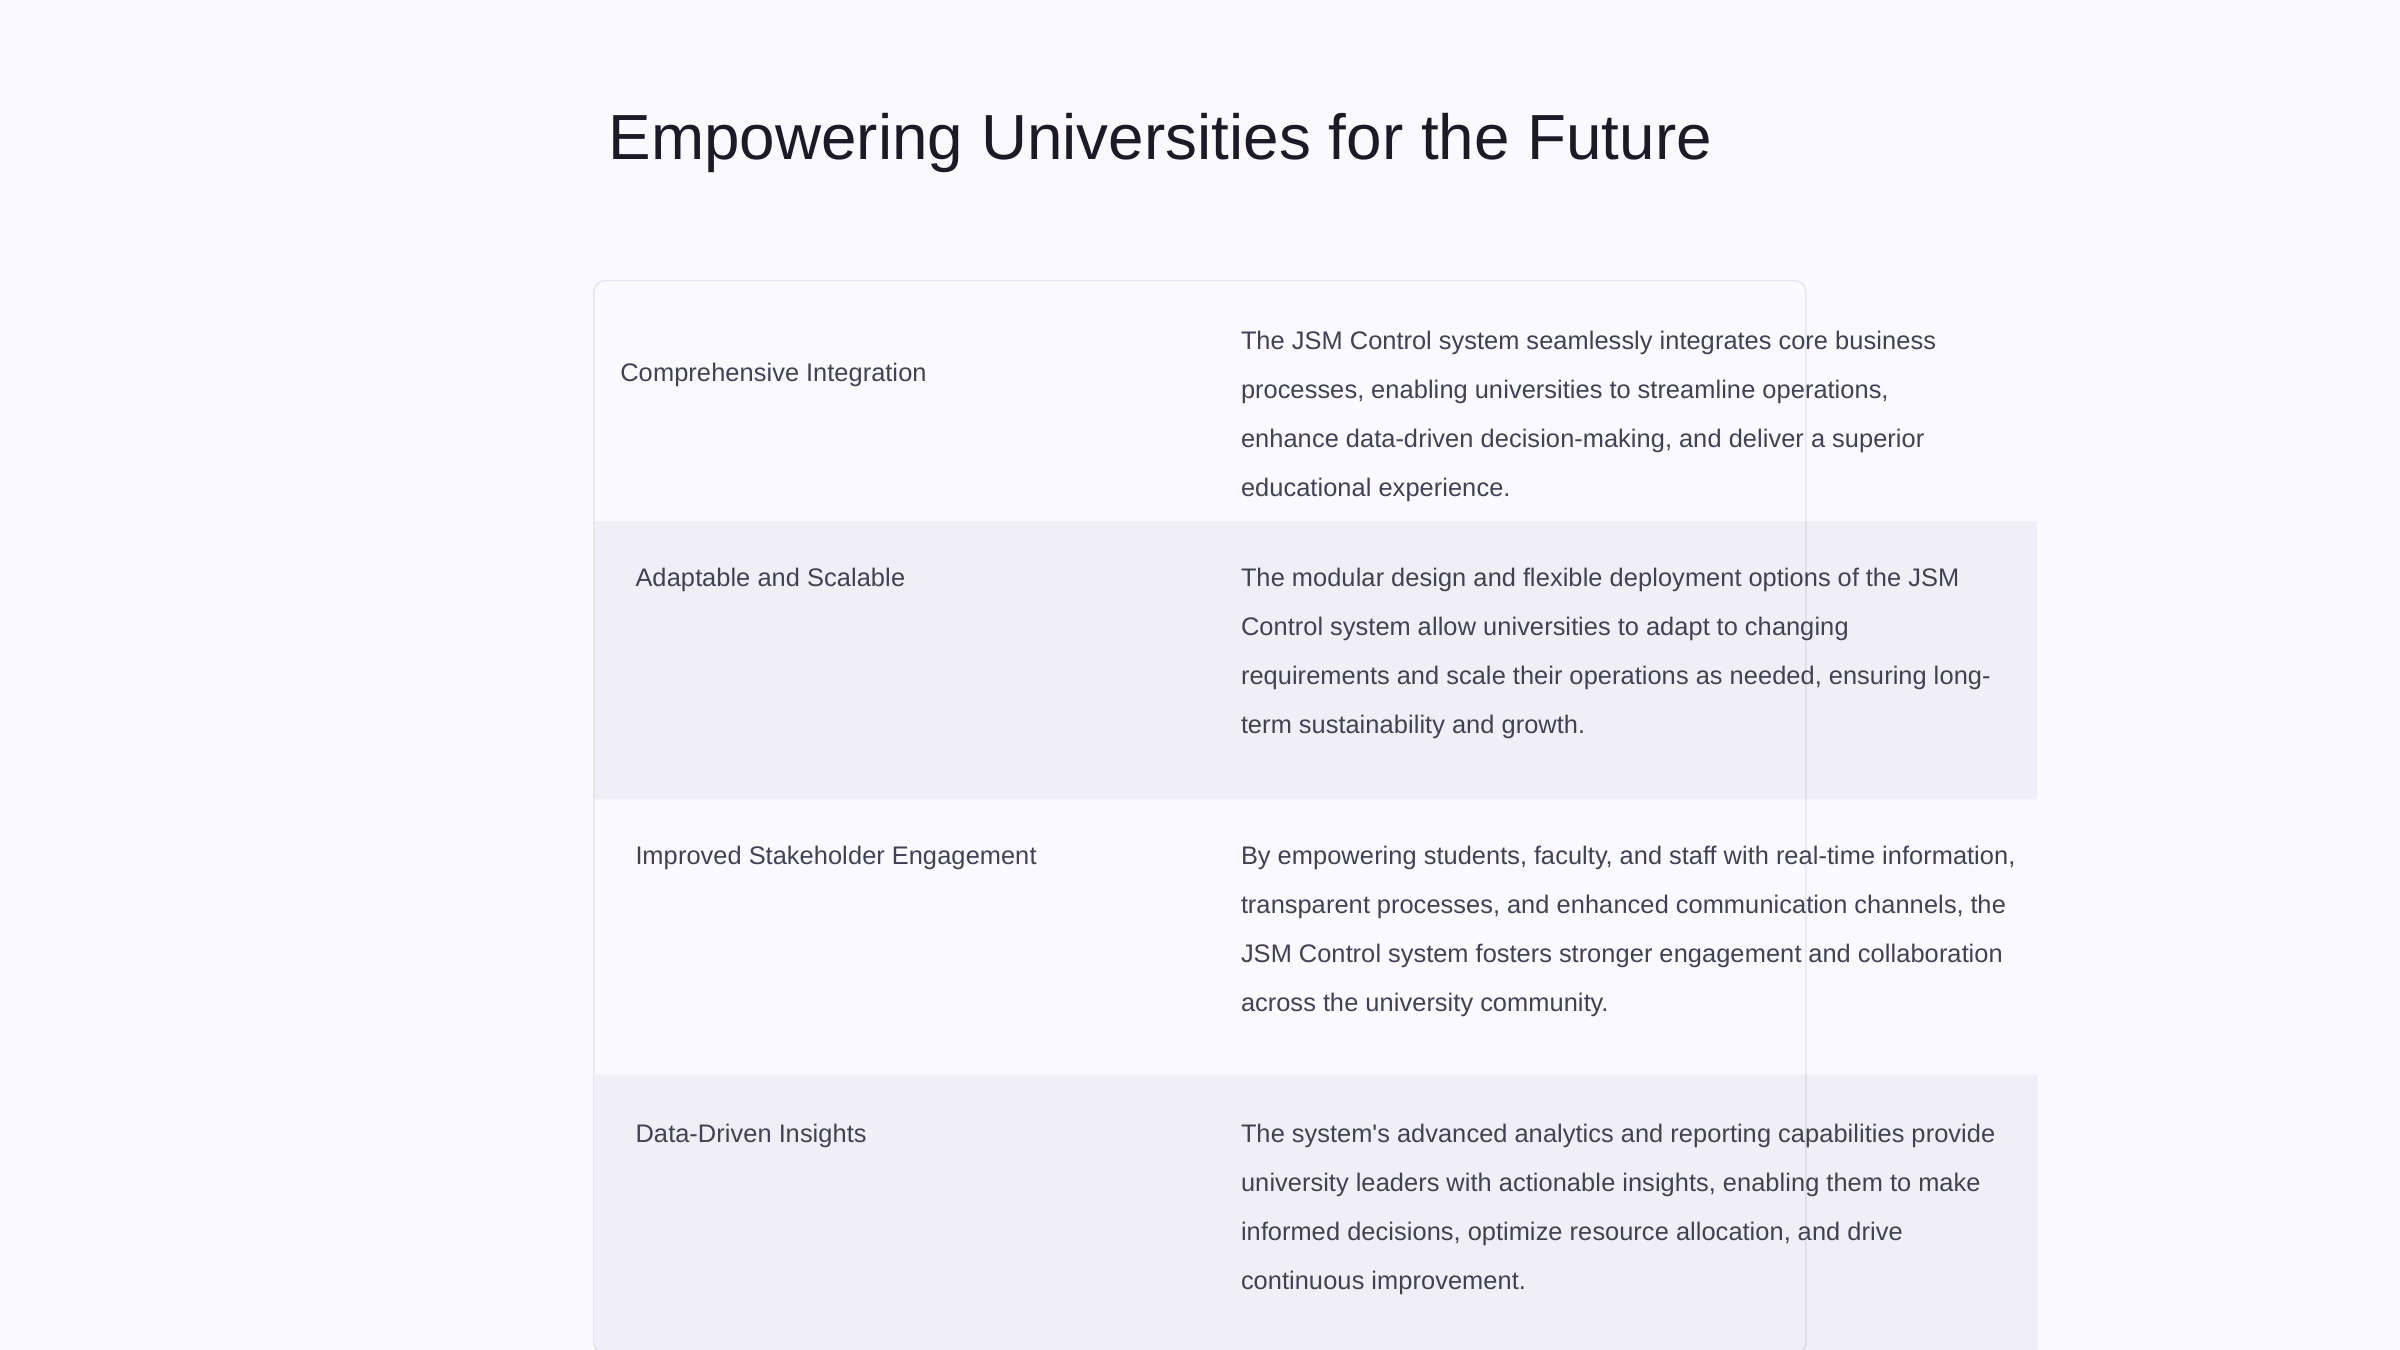

Empowering Universities for the Future

The JSM Control system seamlessly integrates core business processes, enabling universities to streamline operations, enhance data-driven decision-making, and deliver a superior educational experience.
Comprehensive Integration

The modular design and flexible deployment options of the JSM Control system allow universities to adapt to changing requirements and scale their operations as needed, ensuring long-term sustainability and growth.
Adaptable and Scalable

By empowering students, faculty, and staff with real-time information, transparent processes, and enhanced communication channels, the JSM Control system fosters stronger engagement and collaboration across the university community.
Improved Stakeholder Engagement

Data-Driven Insights
The system's advanced analytics and reporting capabilities provide university leaders with actionable insights, enabling them to make informed decisions, optimize resource allocation, and drive continuous improvement.